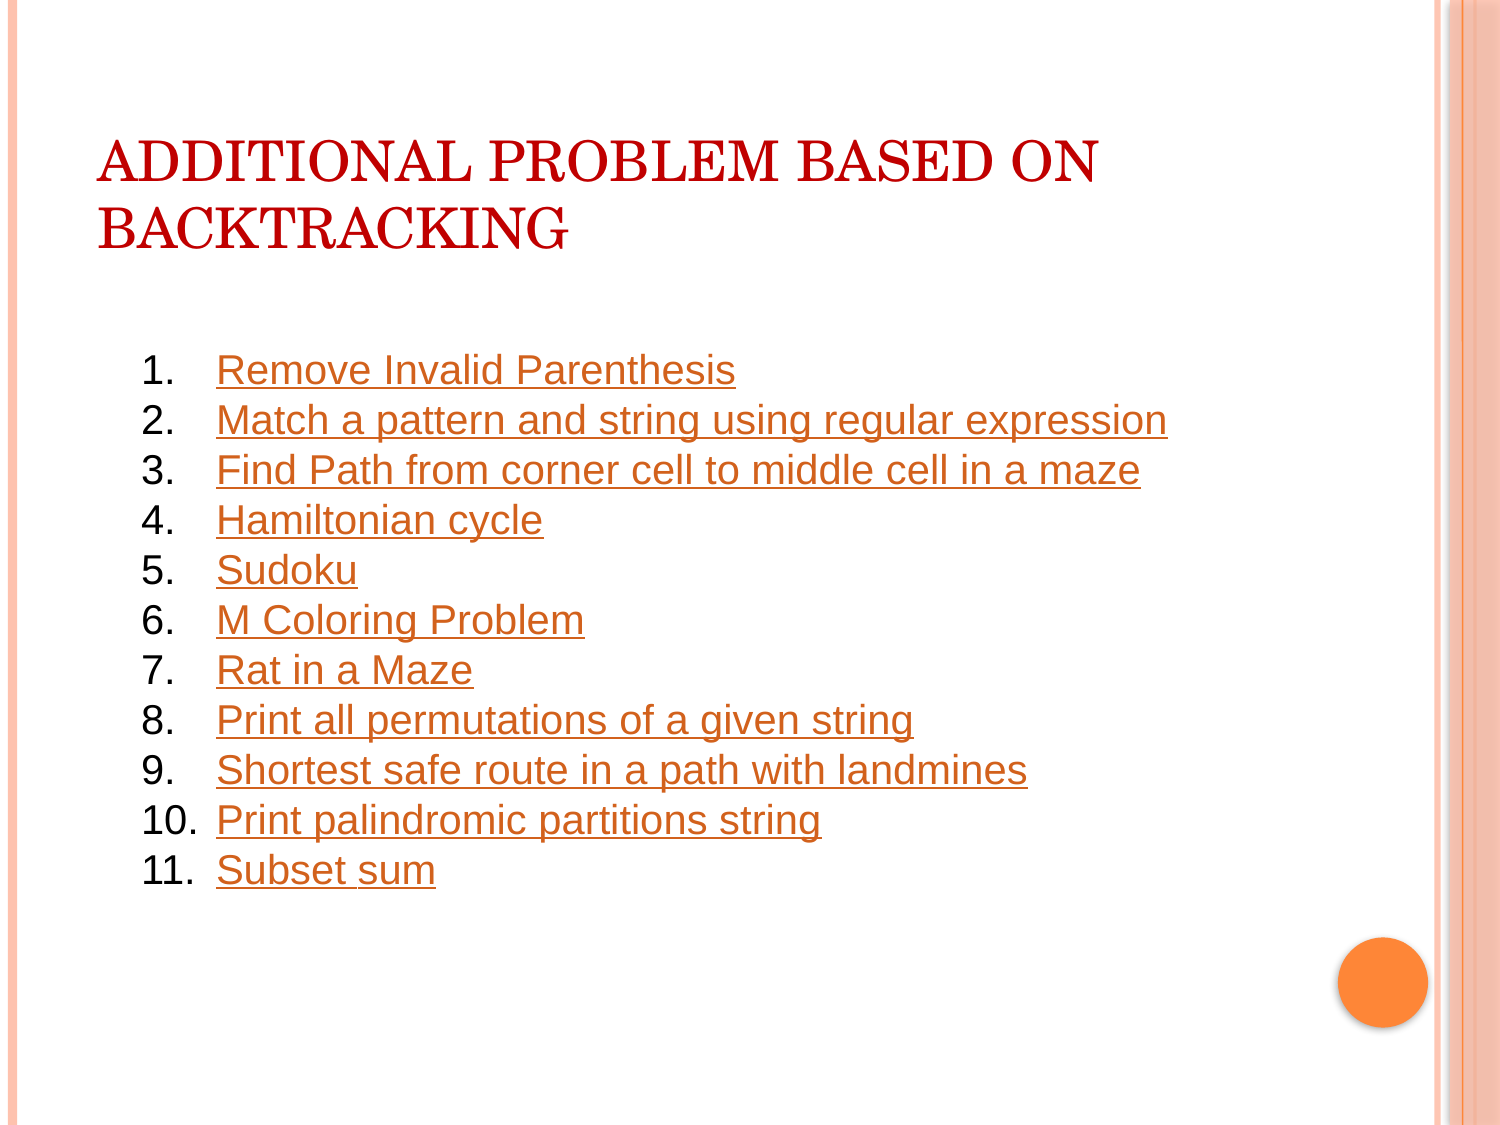

# Additional Problem Based on Backtracking

Remove Invalid Parenthesis
Match a pattern and string using regular expression
Find Path from corner cell to middle cell in a maze
Hamiltonian cycle
Sudoku
M Coloring Problem
Rat in a Maze
Print all permutations of a given string
Shortest safe route in a path with landmines
Print palindromic partitions string
Subset sum